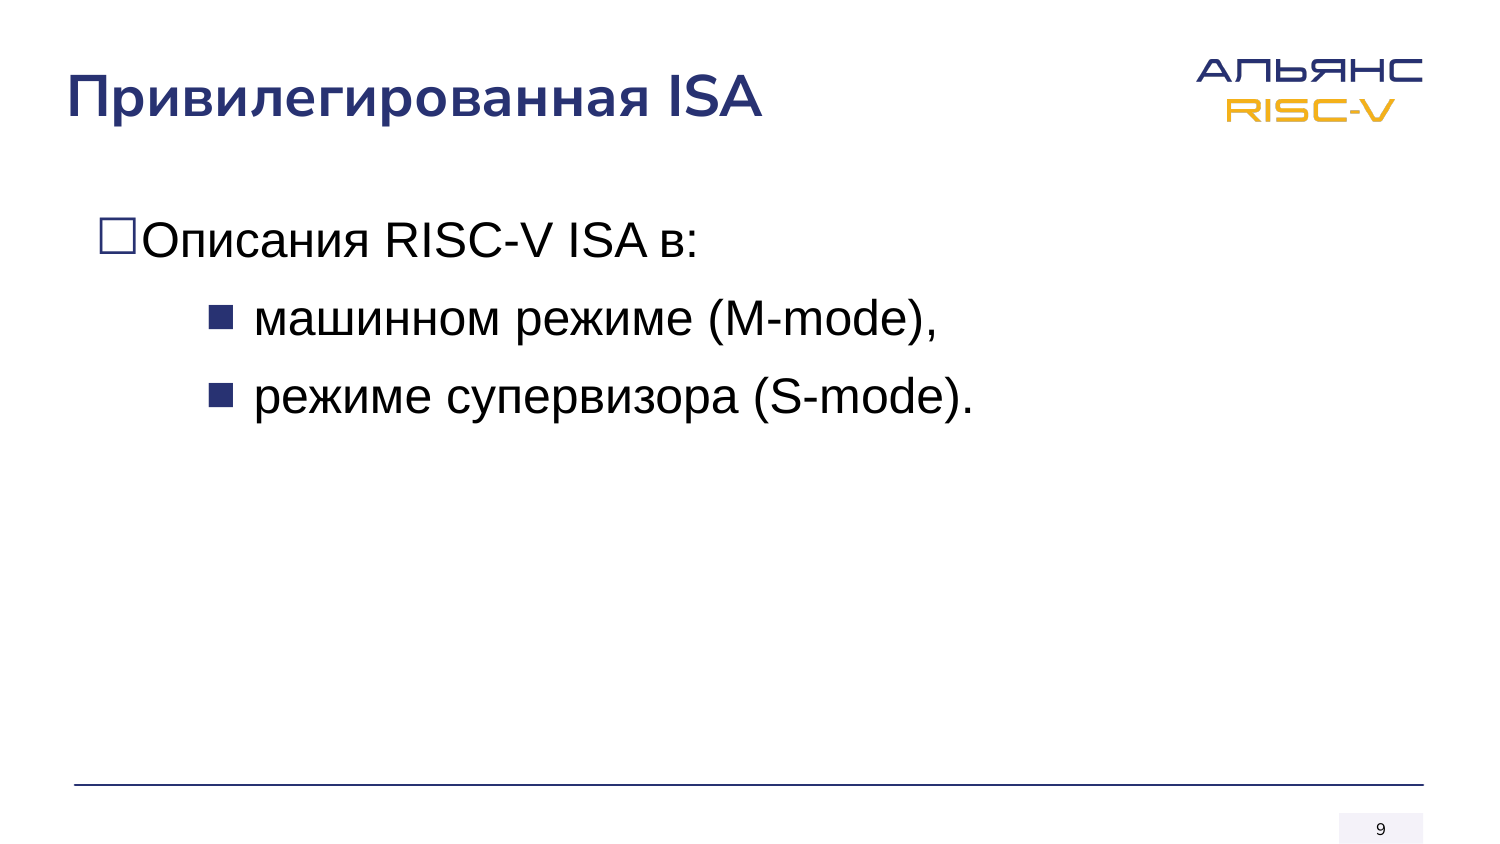

# Привилегированная ISA
Описания RISC-V ISA в:
машинном режиме (M-mode),
режиме супервизора (S-mode).